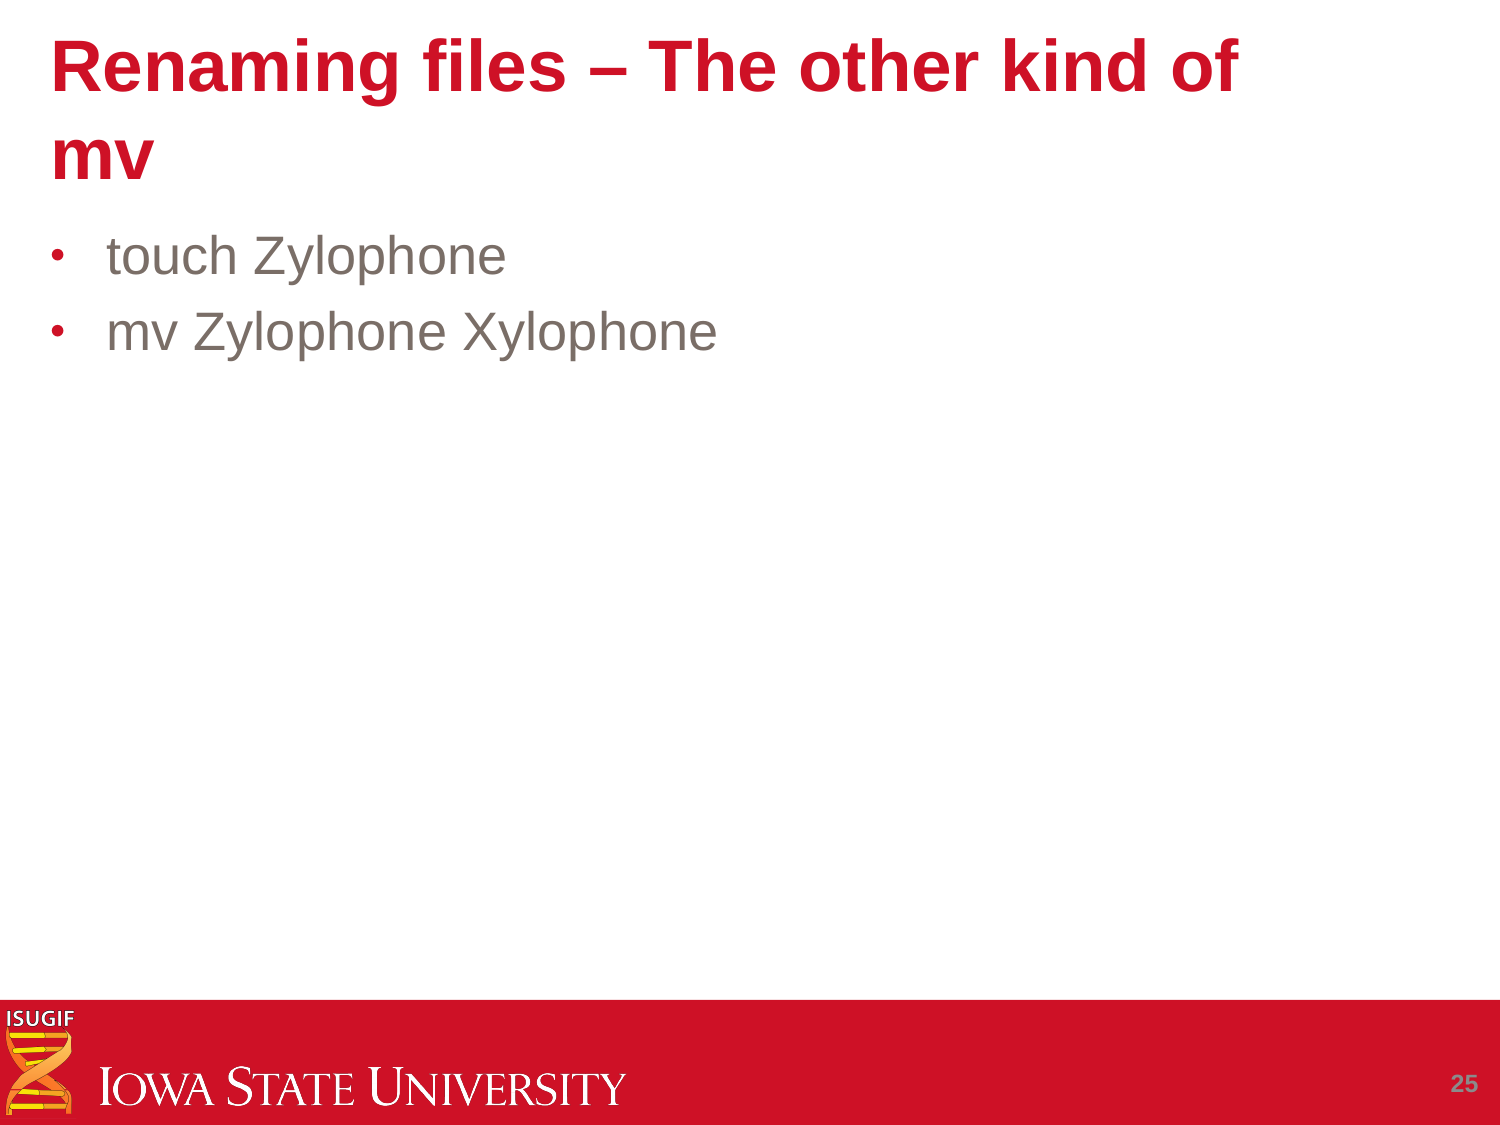

# Renaming files – The other kind of mv
touch Zylophone
mv Zylophone Xylophone